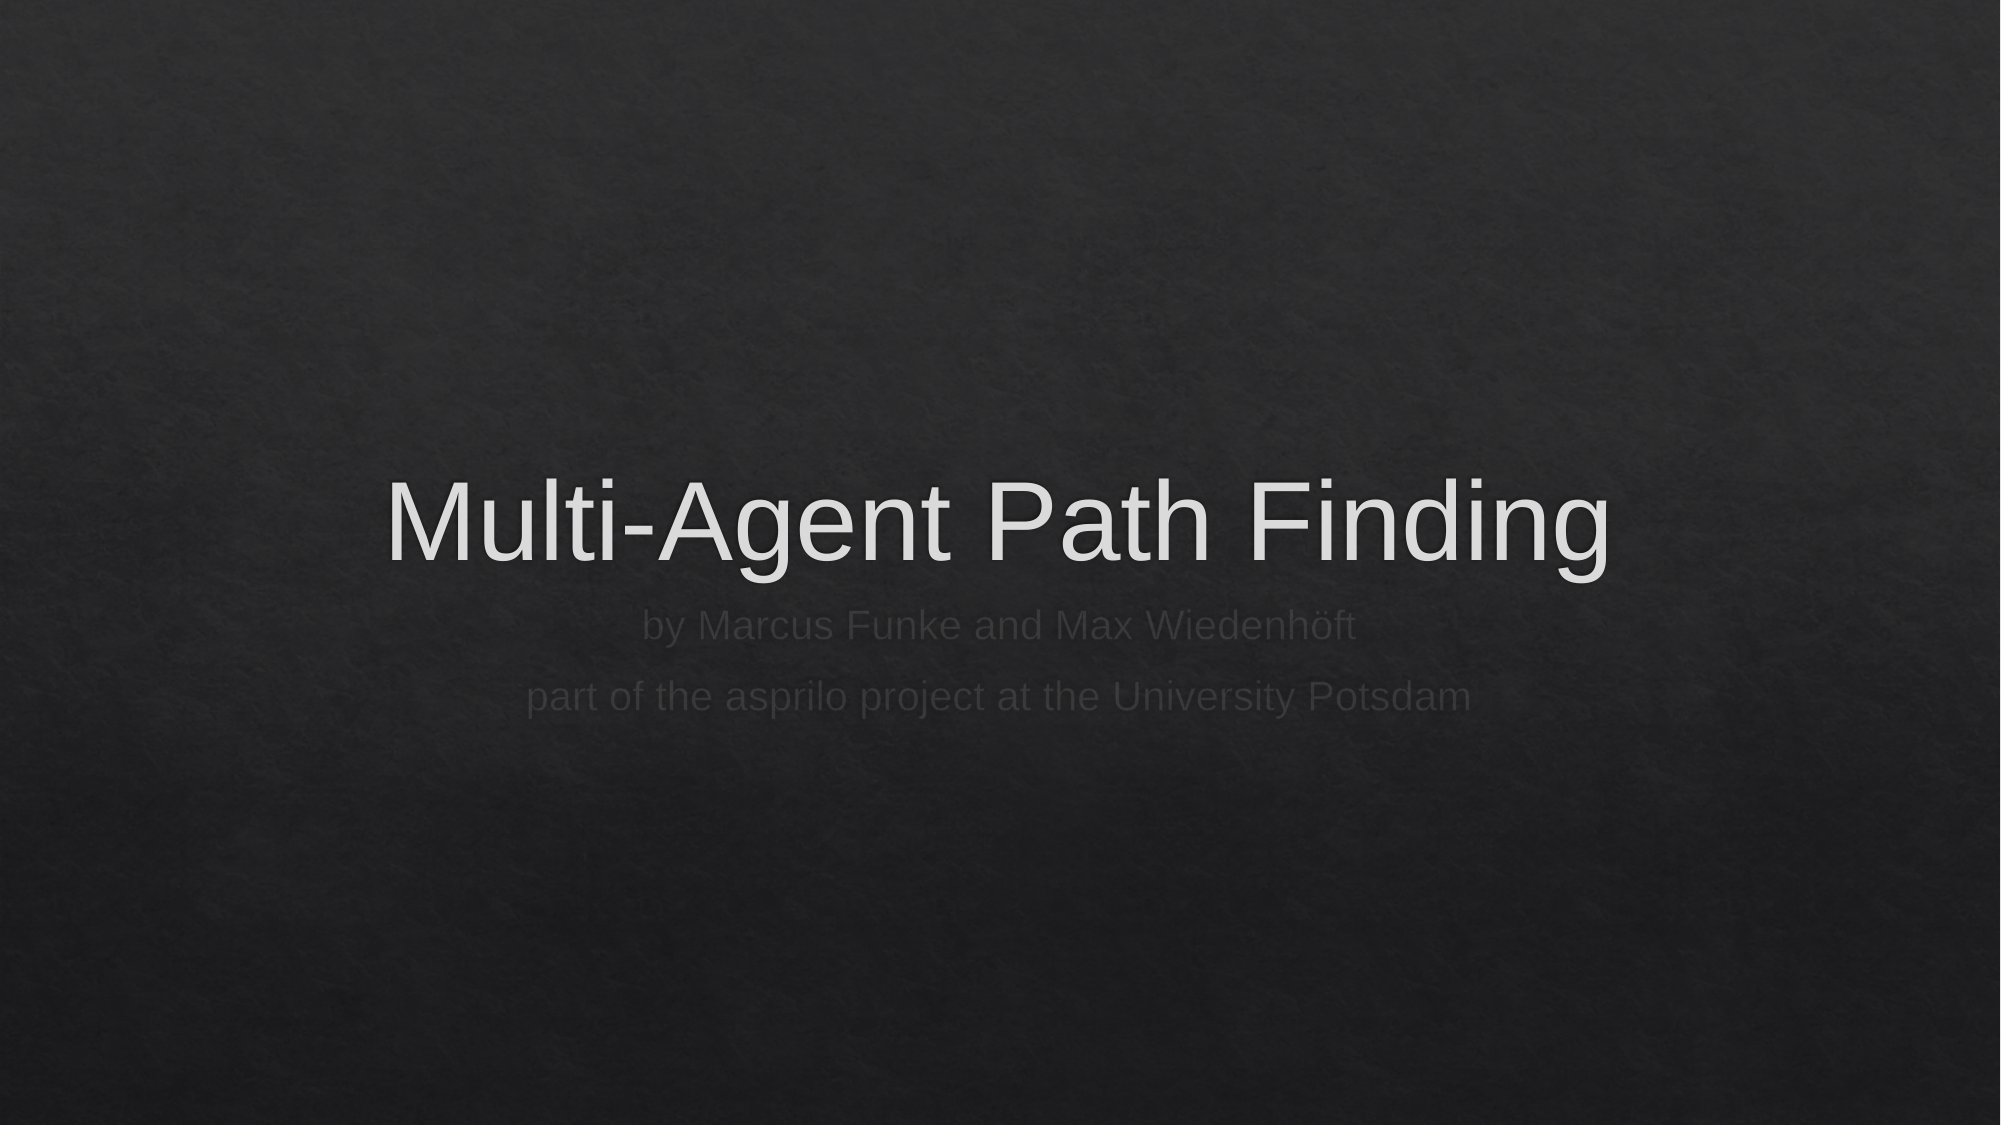

# Multi-Agent Path Finding
by Marcus Funke and Max Wiedenhöft
part of the asprilo project at the University Potsdam